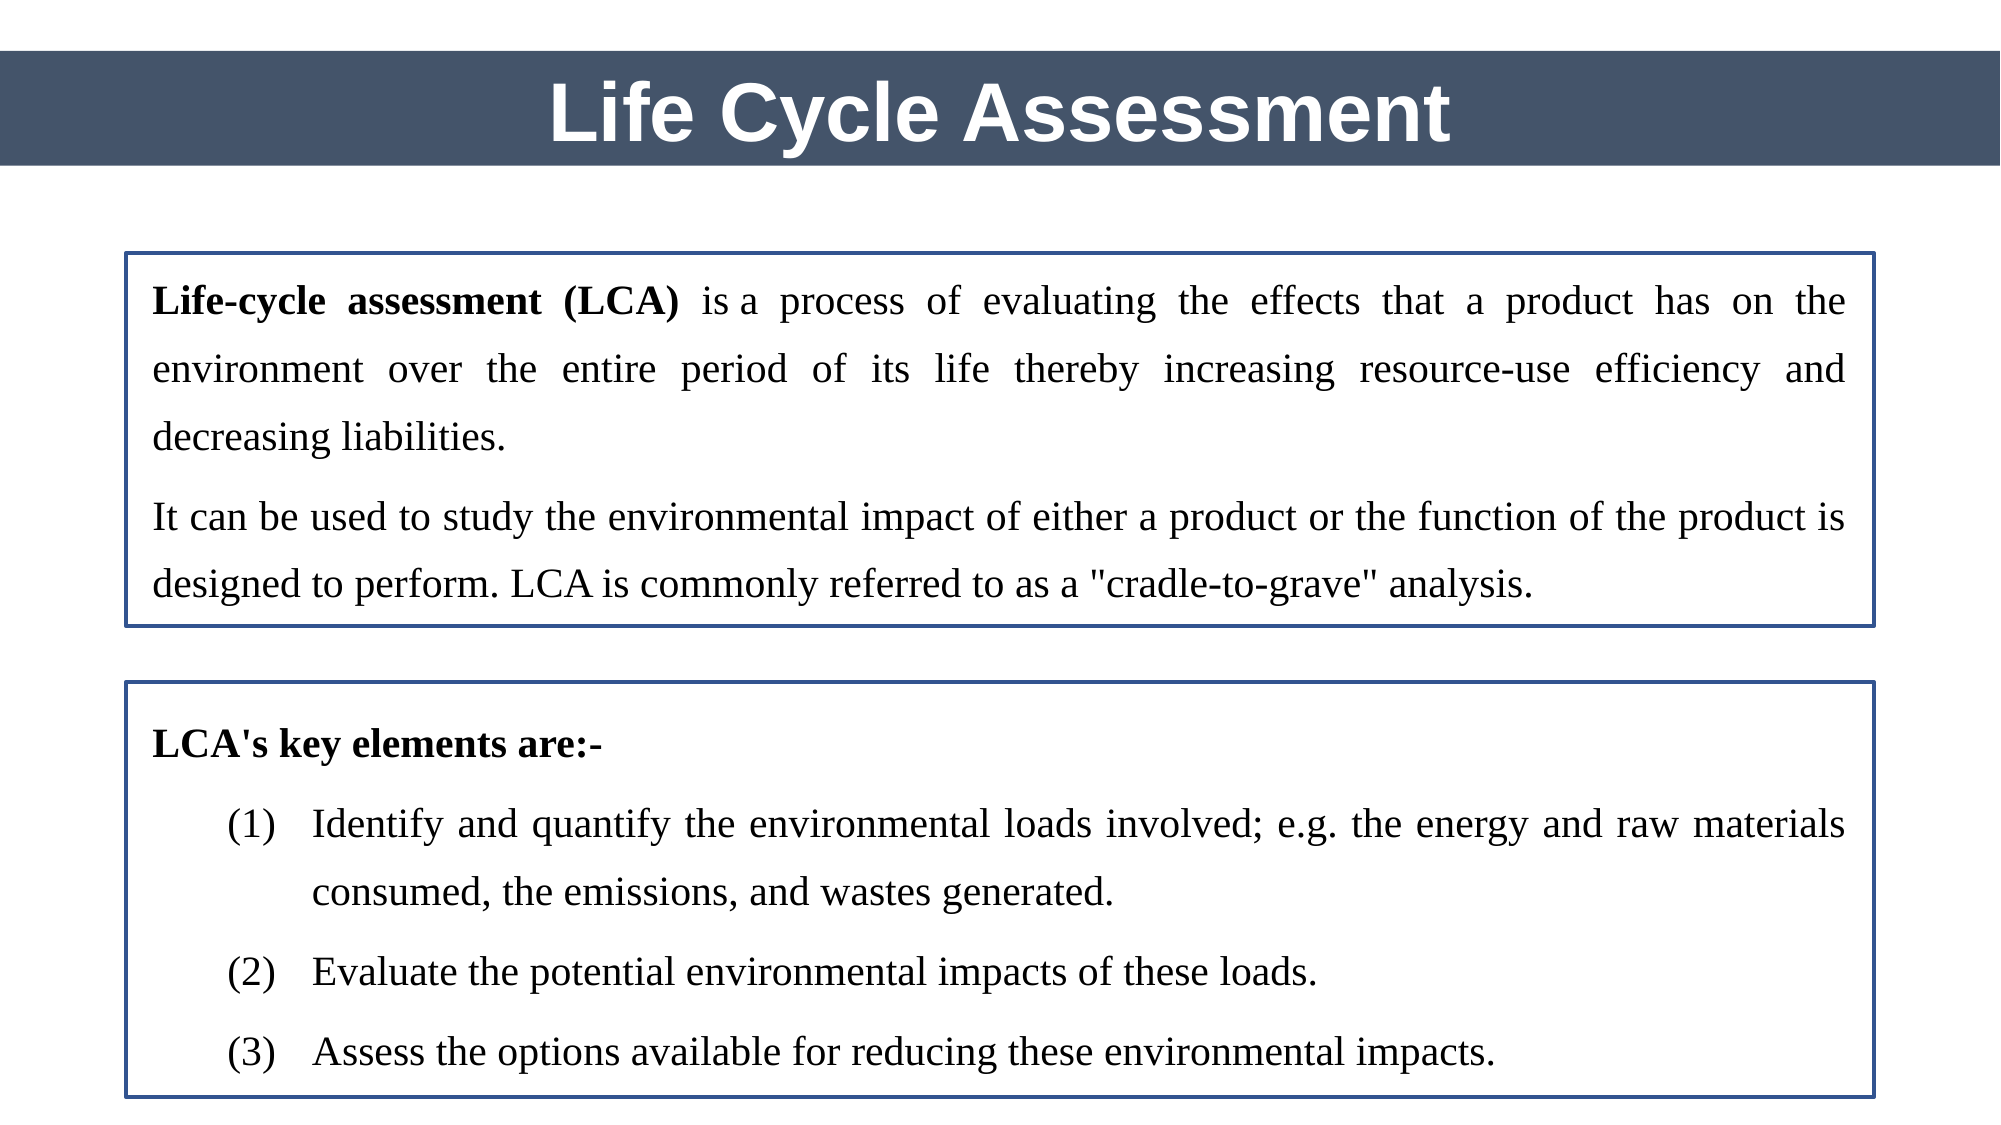

Life Cycle Assessment
Life-cycle assessment (LCA) is a process of evaluating the effects that a product has on the environment over the entire period of its life thereby increasing resource-use efficiency and decreasing liabilities.
It can be used to study the environmental impact of either a product or the function of the product is designed to perform. LCA is commonly referred to as a "cradle-to-grave" analysis.

LCA's key elements are:-
Identify and quantify the environmental loads involved; e.g. the energy and raw materials consumed, the emissions, and wastes generated.
Evaluate the potential environmental impacts of these loads.
Assess the options available for reducing these environmental impacts.